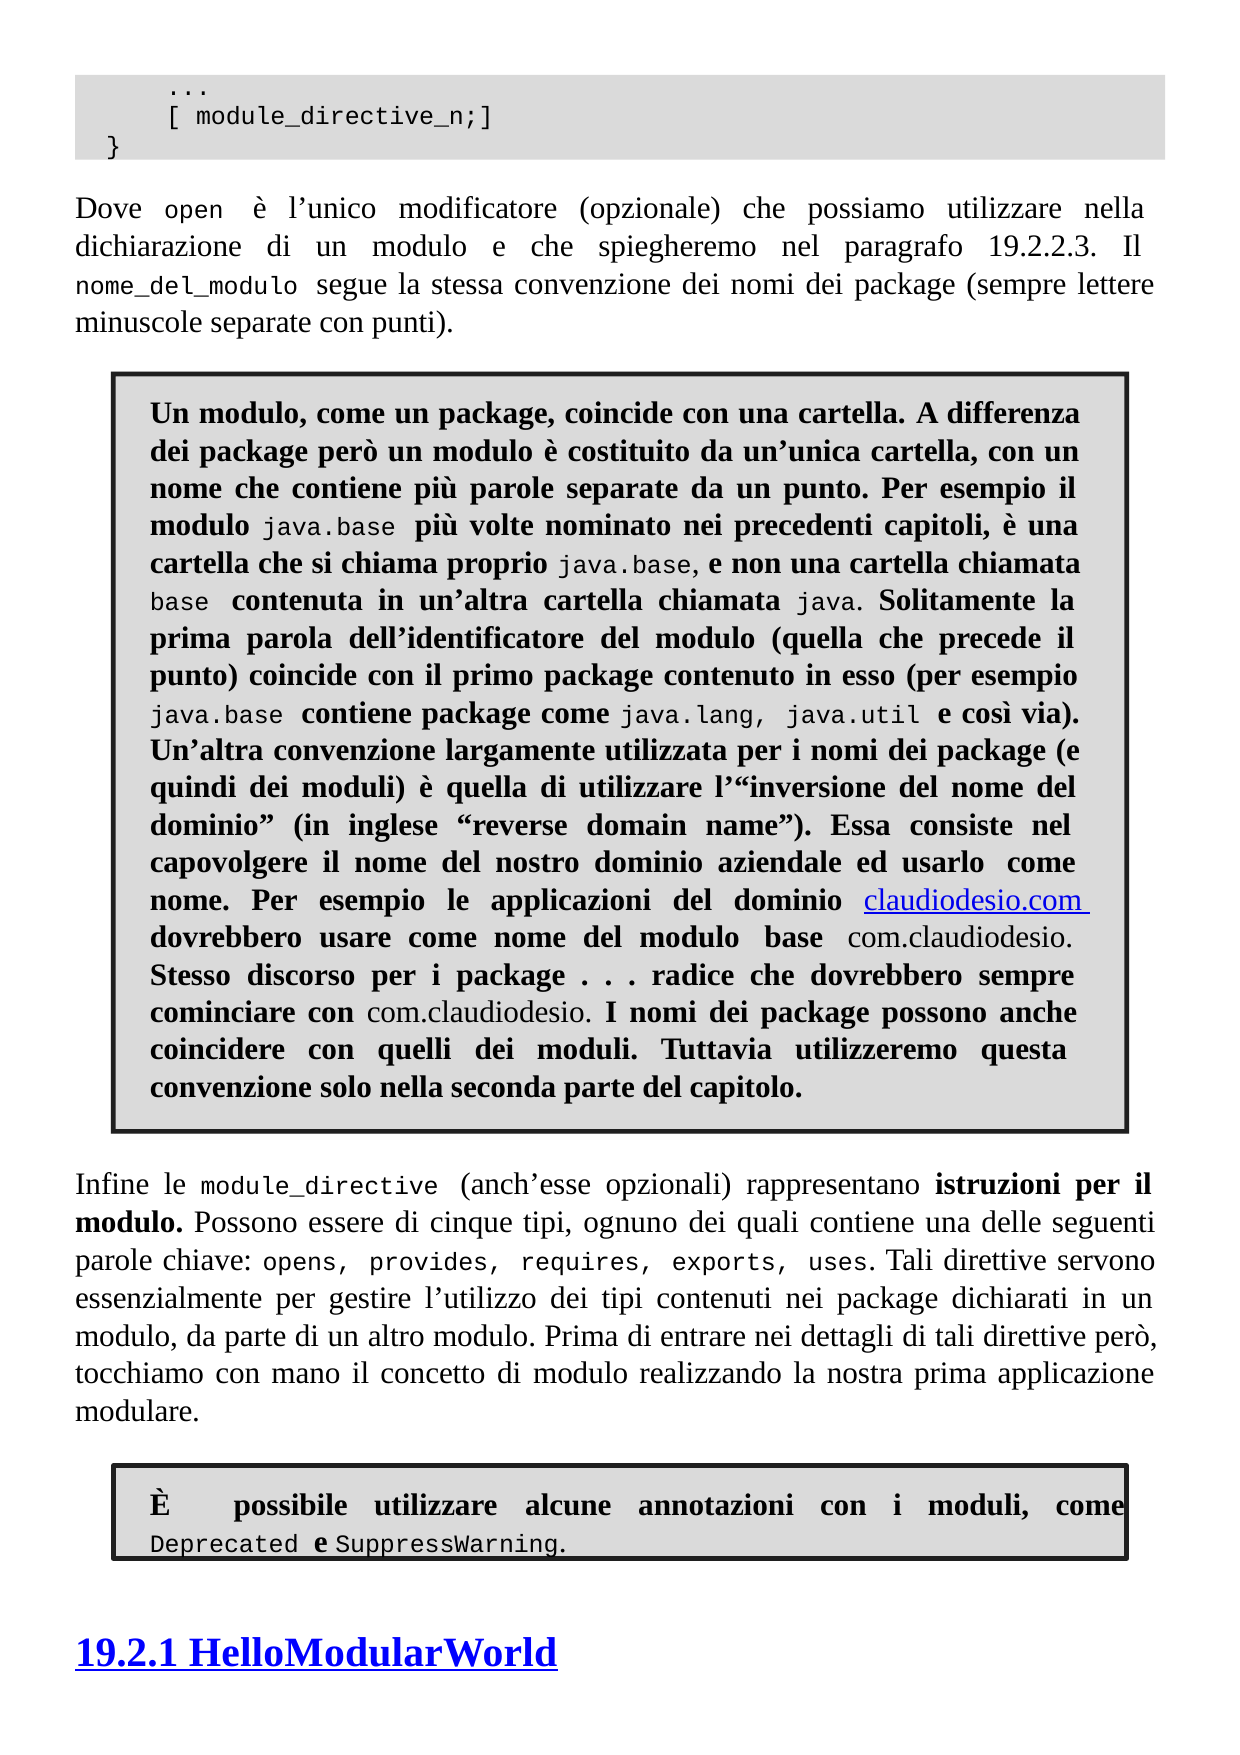

...
[ module_directive_n;]
}
Dove open è l’unico modificatore (opzionale) che possiamo utilizzare nella  dichiarazione di un modulo e che spiegheremo nel paragrafo 19.2.2.3. Il  nome_del_modulo segue la stessa convenzione dei nomi dei package (sempre lettere  minuscole separate con punti).

Un modulo, come un package, coincide con una cartella. A differenza  dei package però un modulo è costituito da un’unica cartella, con un  nome che contiene più parole separate da un punto. Per esempio il  modulo java.base più volte nominato nei precedenti capitoli, è una  cartella che si chiama proprio java.base, e non una cartella chiamata  base contenuta in un’altra cartella chiamata java. Solitamente la  prima parola dell’identificatore del modulo (quella che precede il  punto) coincide con il primo package contenuto in esso (per esempio  java.base contiene package come java.lang, java.util e così via).  Un’altra convenzione largamente utilizzata per i nomi dei package (e  quindi dei moduli) è quella di utilizzare l’“inversione del nome del  dominio” (in inglese “reverse domain name”). Essa consiste nel  capovolgere il nome del nostro dominio aziendale ed usarlo come  nome. Per esempio le applicazioni del dominio claudiodesio.com  dovrebbero usare come nome del modulo base com.claudiodesio.  Stesso discorso per i package . . . radice che dovrebbero sempre  cominciare con com.claudiodesio. I nomi dei package possono anche  coincidere con quelli dei moduli. Tuttavia utilizzeremo questa  convenzione solo nella seconda parte del capitolo.

Infine le module_directive (anch’esse opzionali) rappresentano istruzioni per il  modulo. Possono essere di cinque tipi, ognuno dei quali contiene una delle seguenti  parole chiave: opens, provides, requires, exports, uses. Tali direttive servono  essenzialmente per gestire l’utilizzo dei tipi contenuti nei package dichiarati in un  modulo, da parte di un altro modulo. Prima di entrare nei dettagli di tali direttive però,  tocchiamo con mano il concetto di modulo realizzando la nostra prima applicazione  modulare.

È	possibile	utilizzare	alcune	annotazioni	con	i	moduli,	come
Deprecated e SuppressWarning.
19.2.1 HelloModularWorld